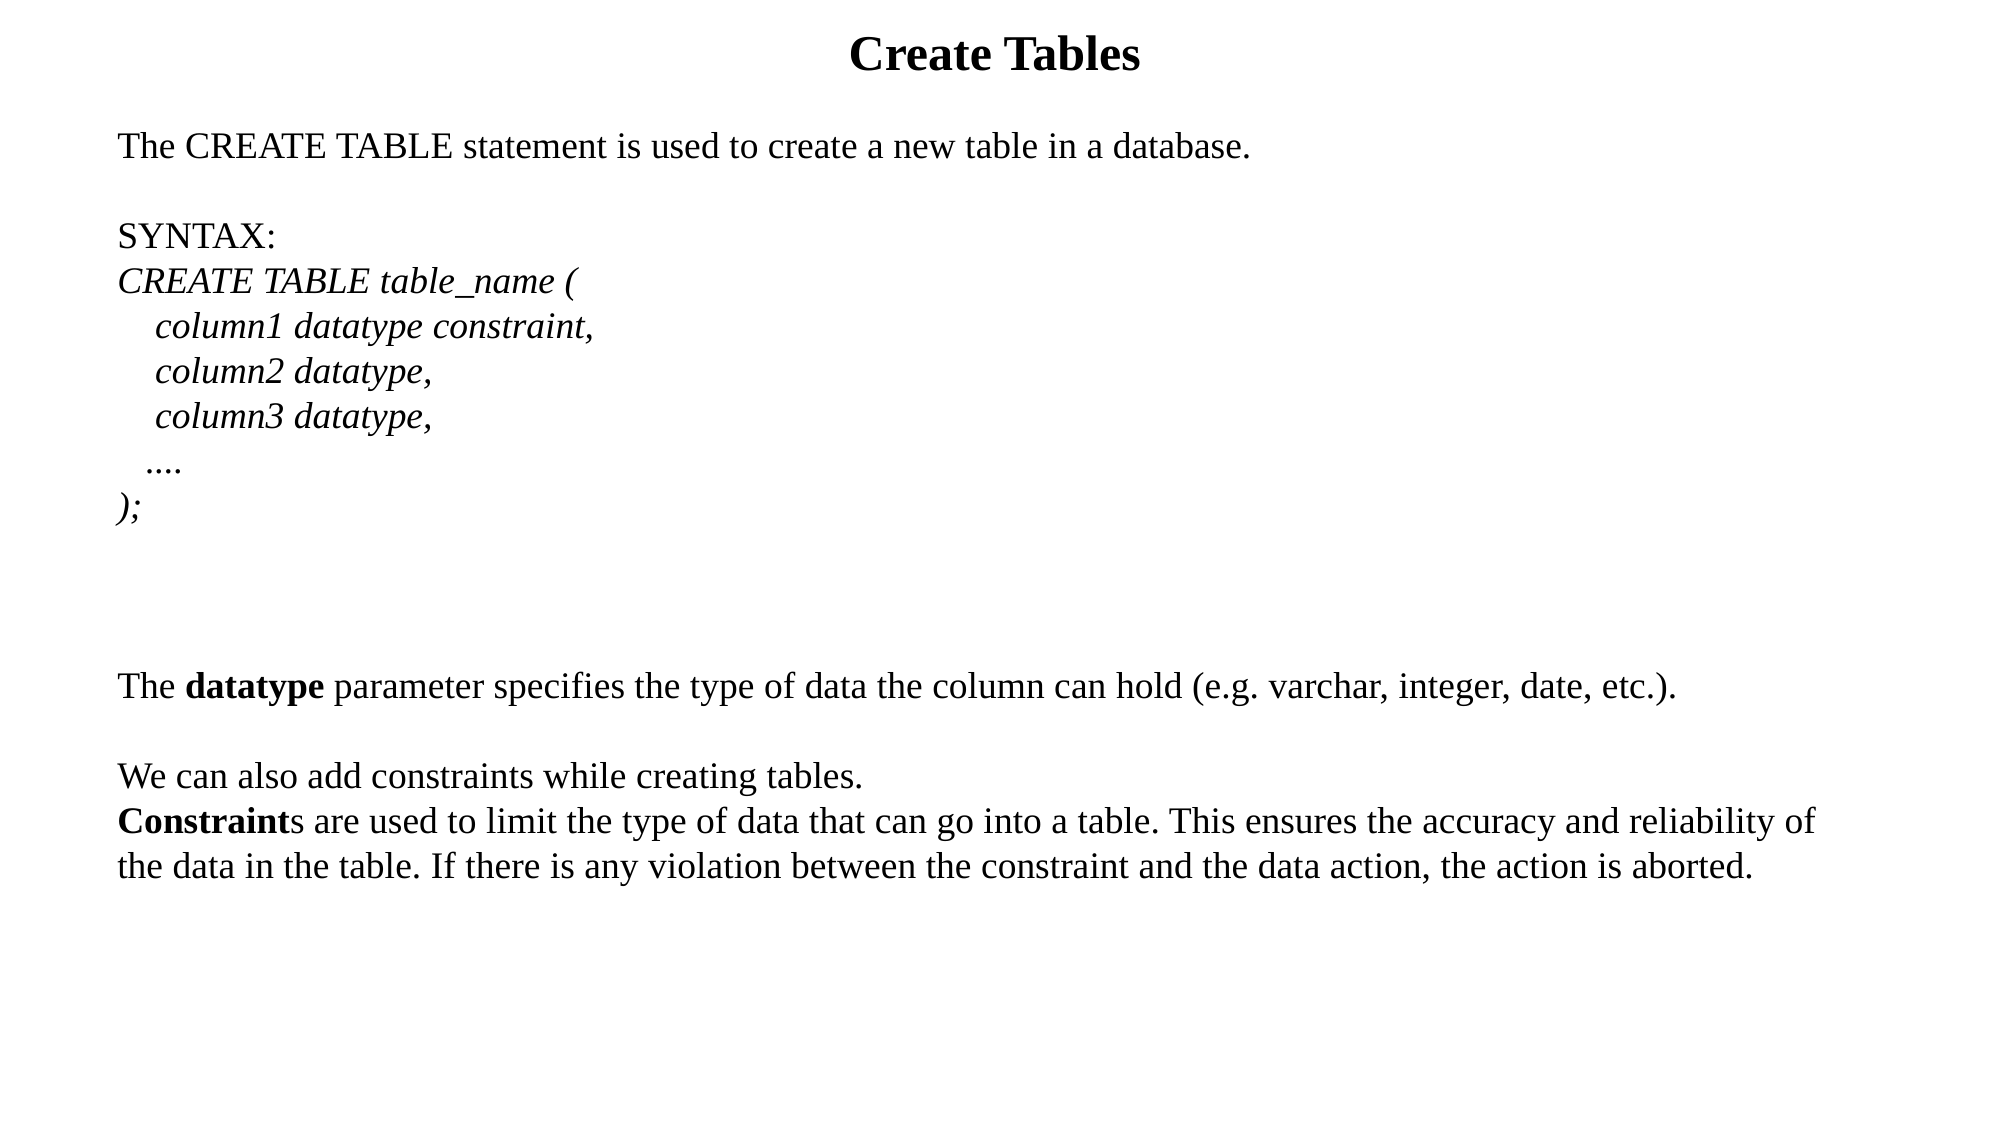

Create Tables
The CREATE TABLE statement is used to create a new table in a database.

SYNTAX:
CREATE TABLE table_name (
    column1 datatype constraint,
    column2 datatype,
    column3 datatype,
   ....
);

The datatype parameter specifies the type of data the column can hold (e.g. varchar, integer, date, etc.).

We can also add constraints while creating tables.
Constraints are used to limit the type of data that can go into a table. This ensures the accuracy and reliability of the data in the table. If there is any violation between the constraint and the data action, the action is aborted.